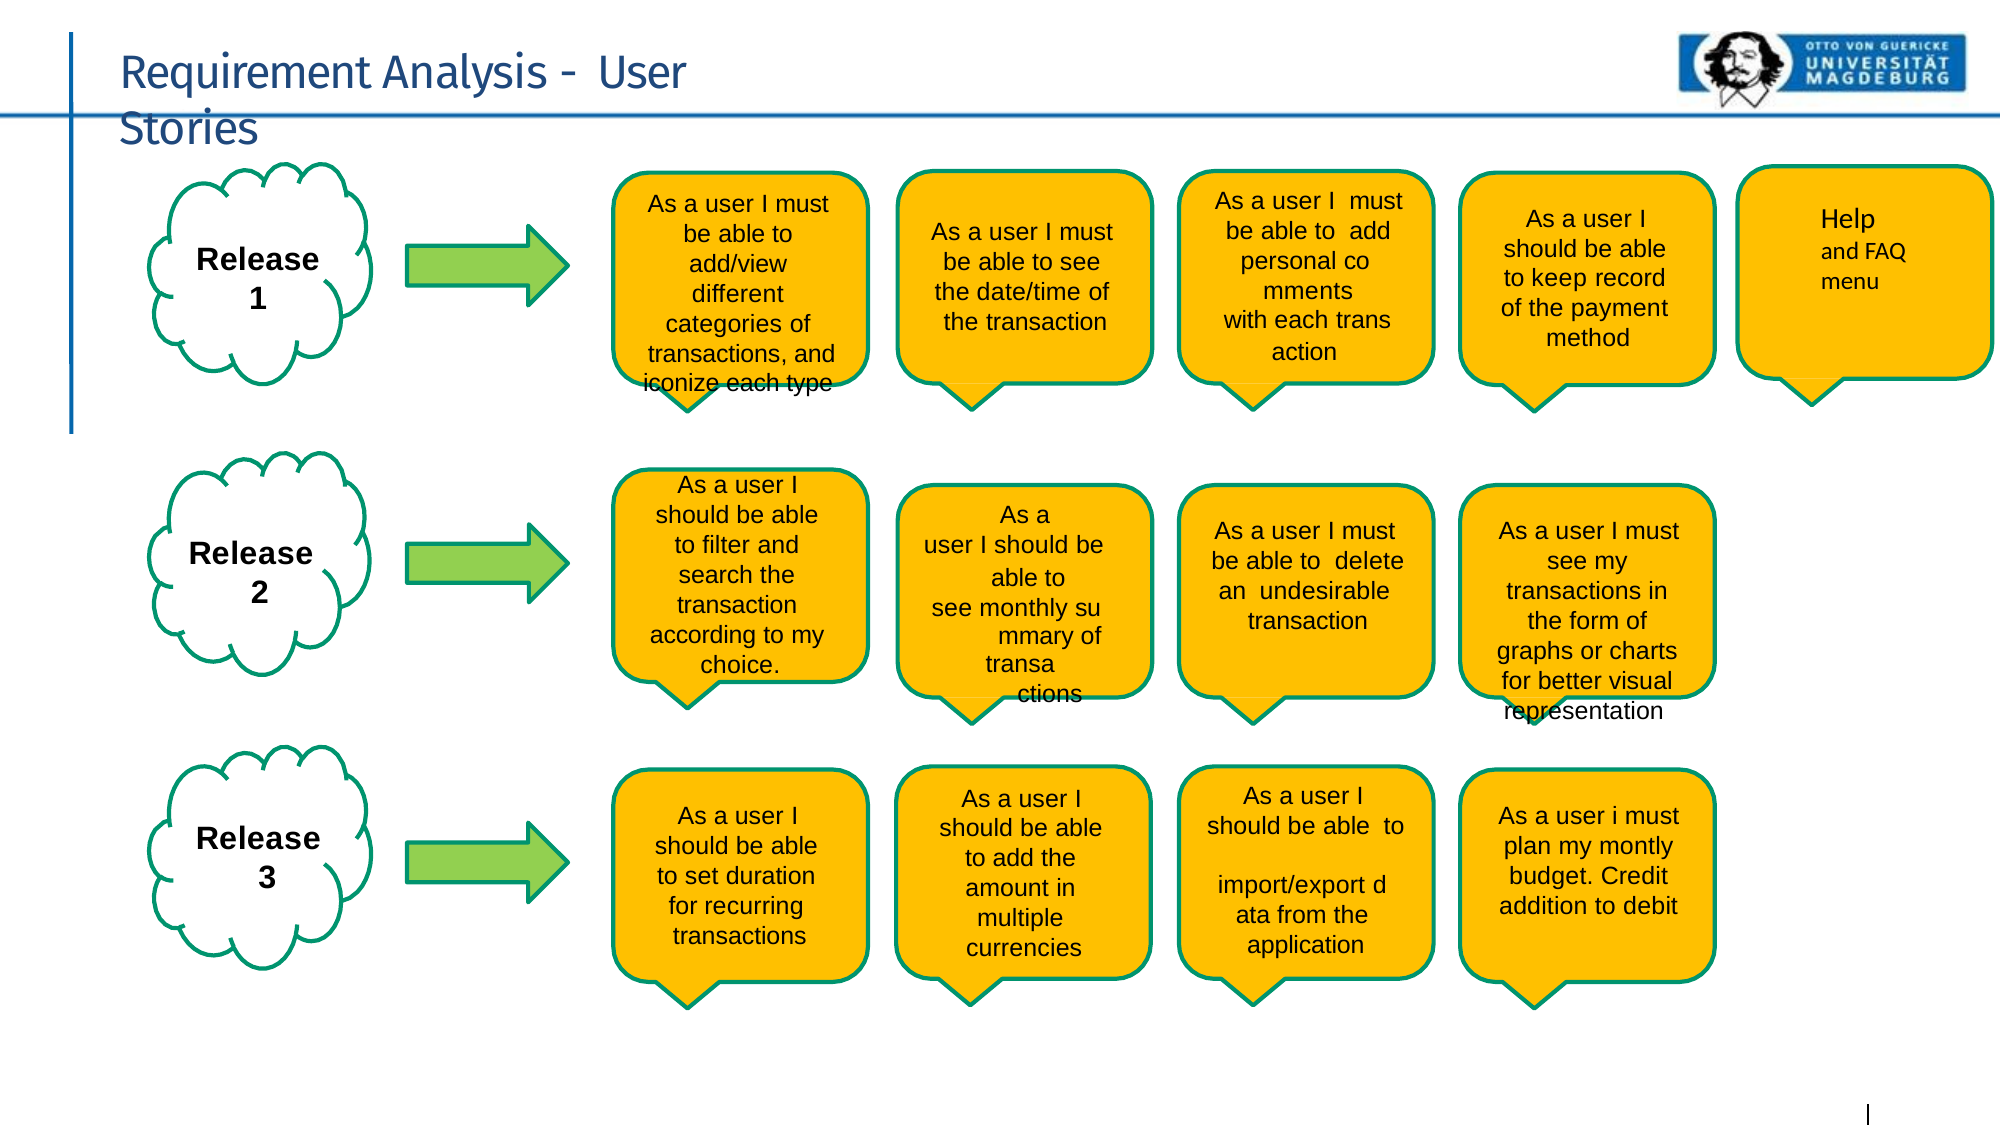

# Requirement Analysis - User Stories

As a user I  must be able to  add personal co  mments
with each trans
action
As a user I must  be able to  add/view  different  categories of  transactions, and iconize each type
Help and FAQ menu
As a user I  should be able  to keep record  of the payment  method
As a user I must  be able to see  the date/time of  the transaction

Release
1

As a user I  should be able  to filter and  search the  transaction  according to my  choice.

As a
user I should be
able to  see monthly su
mmary of transa
ctions
As a user I must see my transactions in the form of graphs or charts for better visual representation
As a user I must  be able to  delete an  undesirable  transaction

Release  2

As a user I  should be able  to          import/export d  ata from the  application
As a user I  should be able  to add the  amount in  multiple  currencies
As a user i must plan my montly budget. Credit addition to debit
As a user I  should be able  to set duration  for recurring  transactions
Release  3